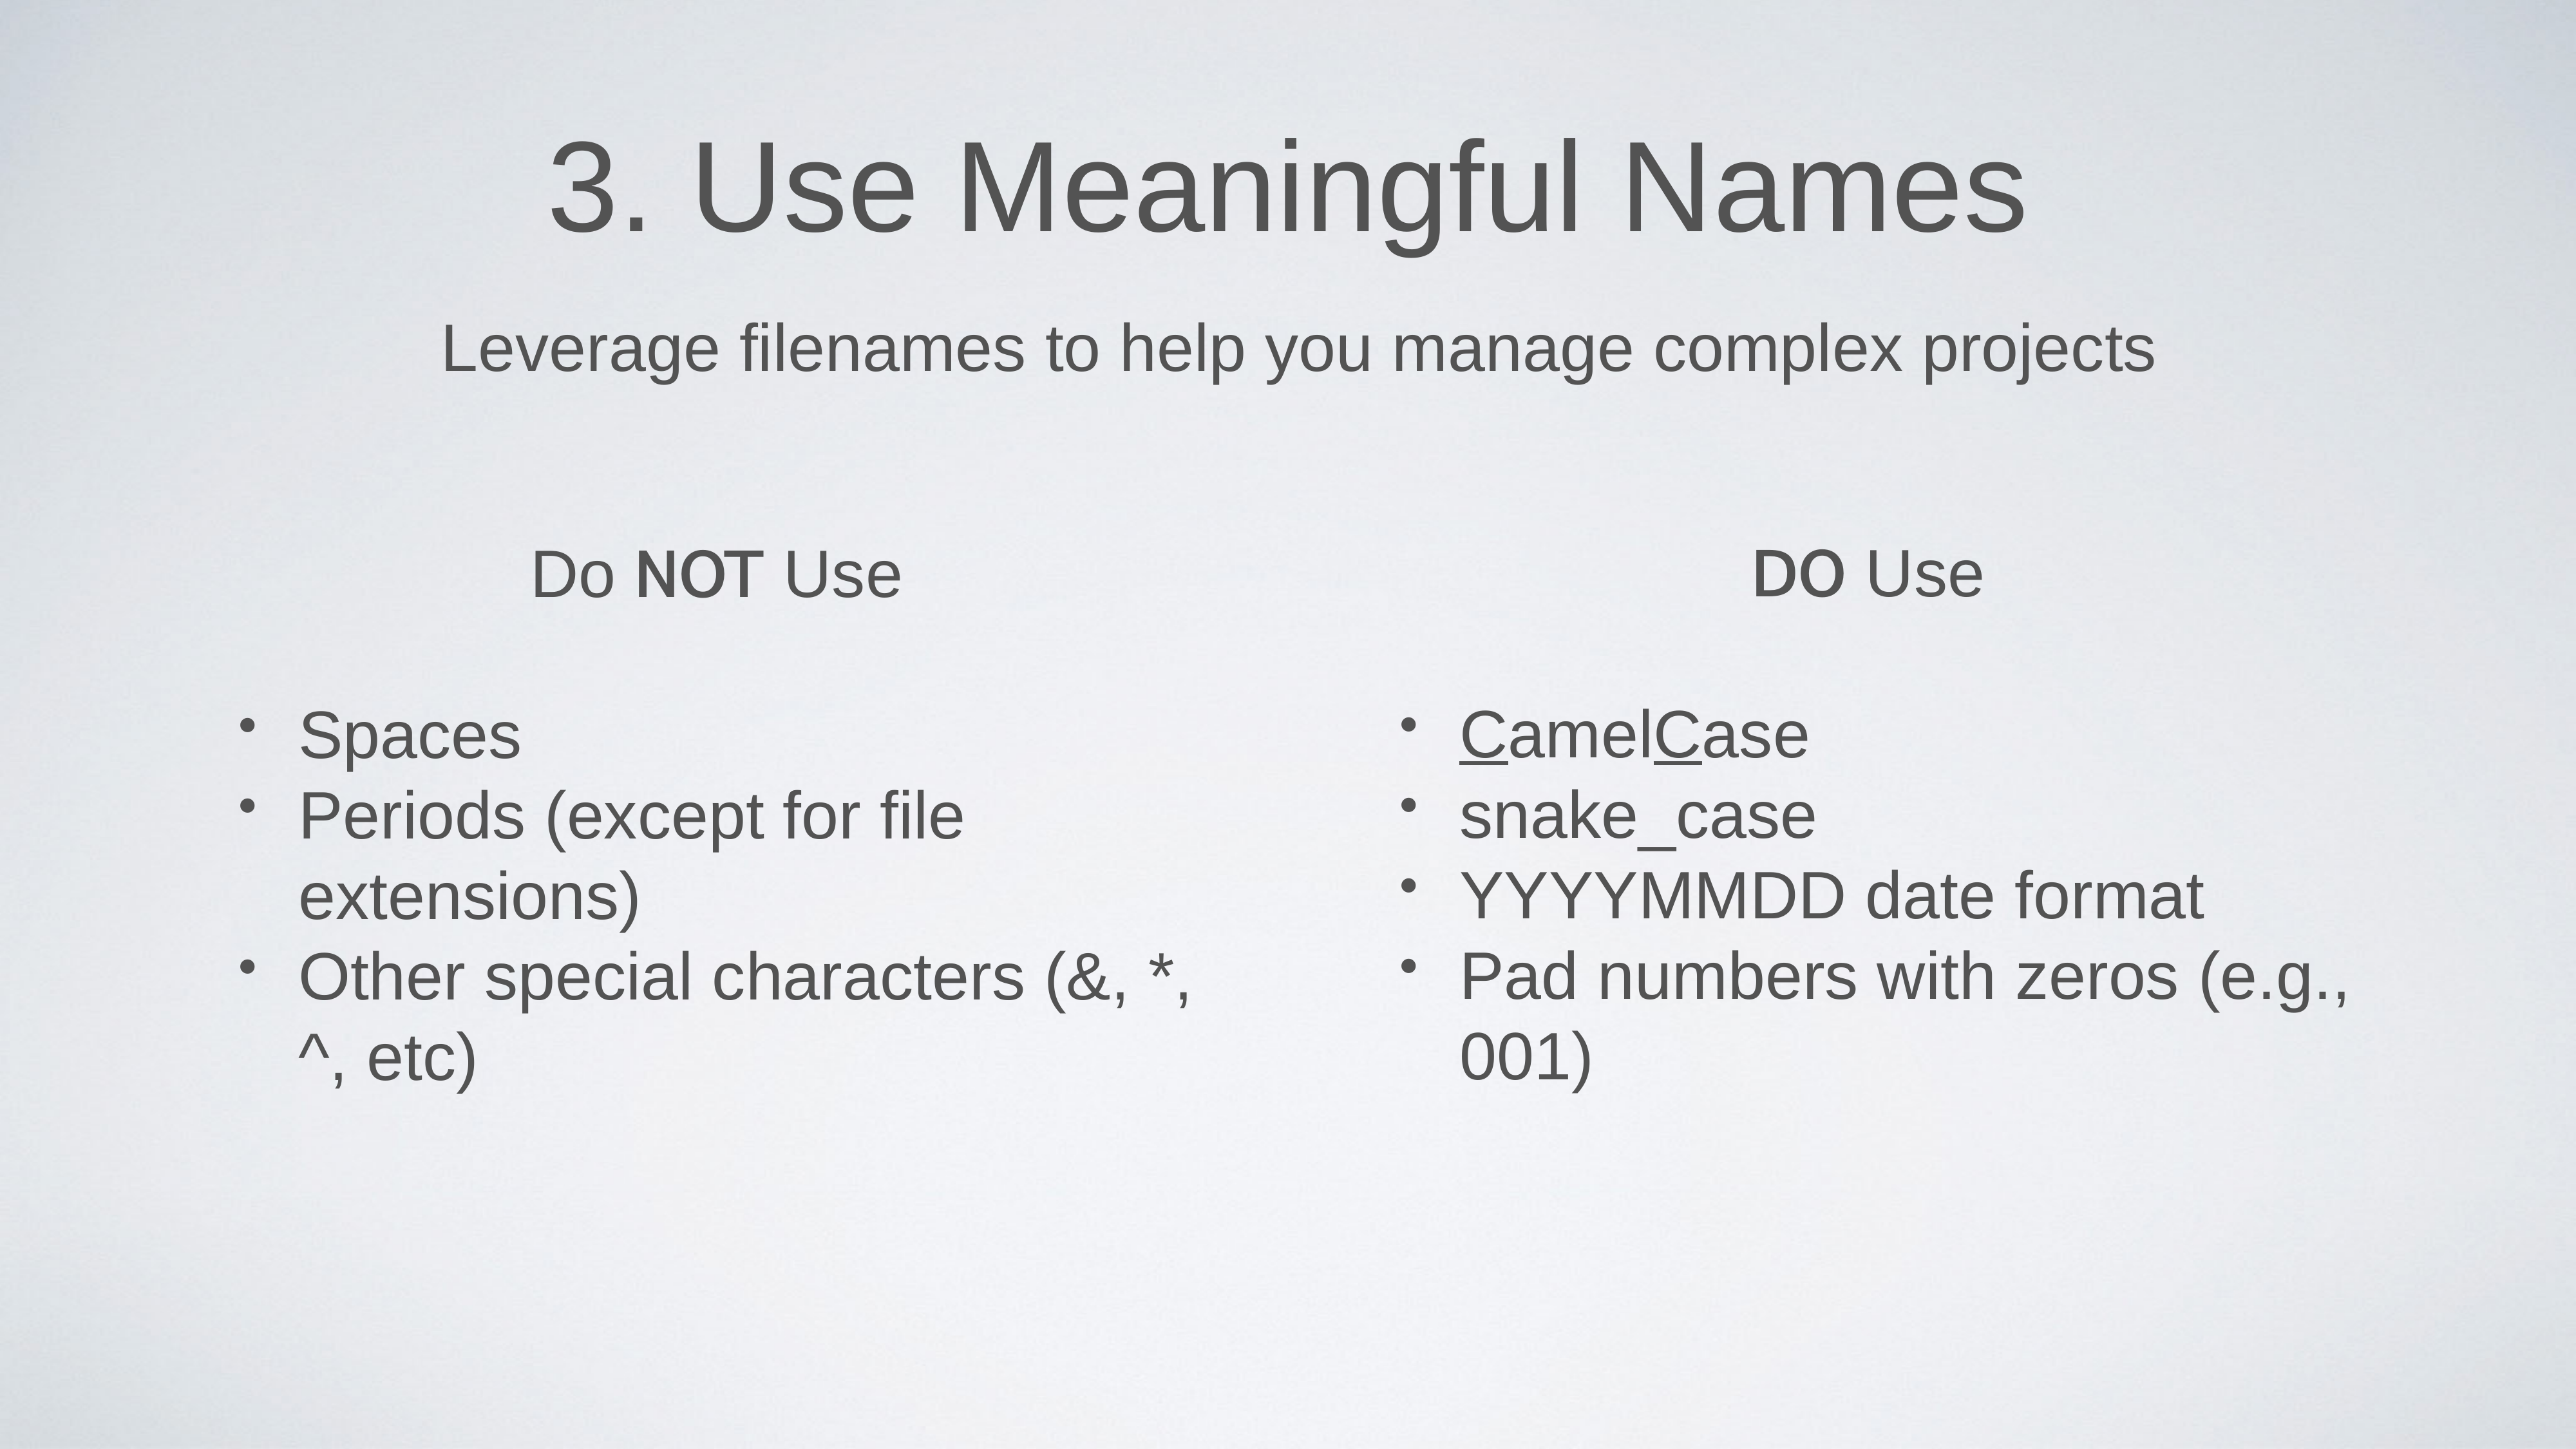

# 3. Use Meaningful Names
Leverage filenames to help you manage complex projects
DO Use

CamelCase
snake_case
YYYYMMDD date format
Pad numbers with zeros (e.g., 001)
 Do NOT Use

Spaces
Periods (except for file extensions)
Other special characters (&, *, ^, etc)